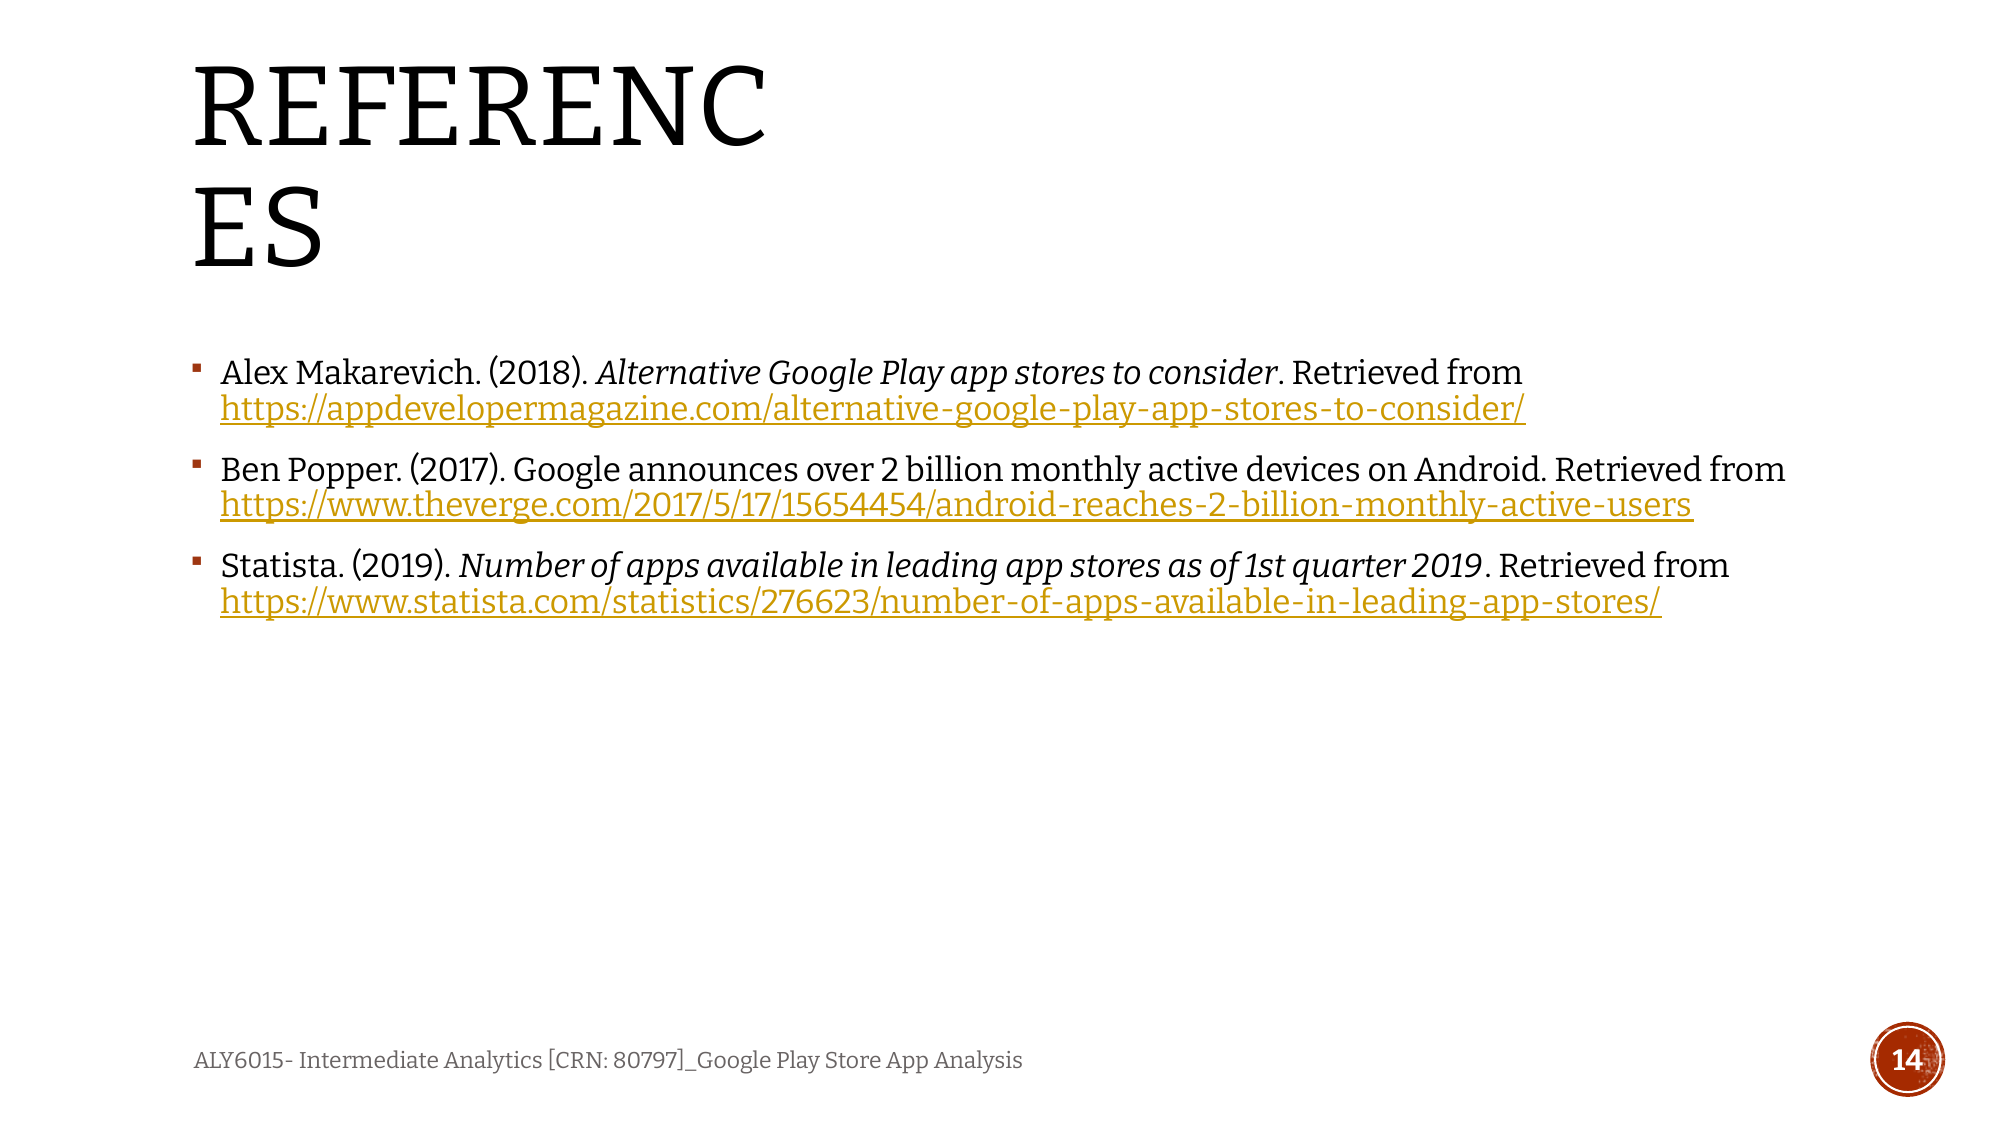

# references
Alex Makarevich. (2018). Alternative Google Play app stores to consider. Retrieved from https://appdevelopermagazine.com/alternative-google-play-app-stores-to-consider/
Ben Popper. (2017). Google announces over 2 billion monthly active devices on Android. Retrieved from https://www.theverge.com/2017/5/17/15654454/android-reaches-2-billion-monthly-active-users
Statista. (2019). Number of apps available in leading app stores as of 1st quarter 2019. Retrieved from https://www.statista.com/statistics/276623/number-of-apps-available-in-leading-app-stores/

ALY6015- Intermediate Analytics [CRN: 80797]_Google Play Store App Analysis
14